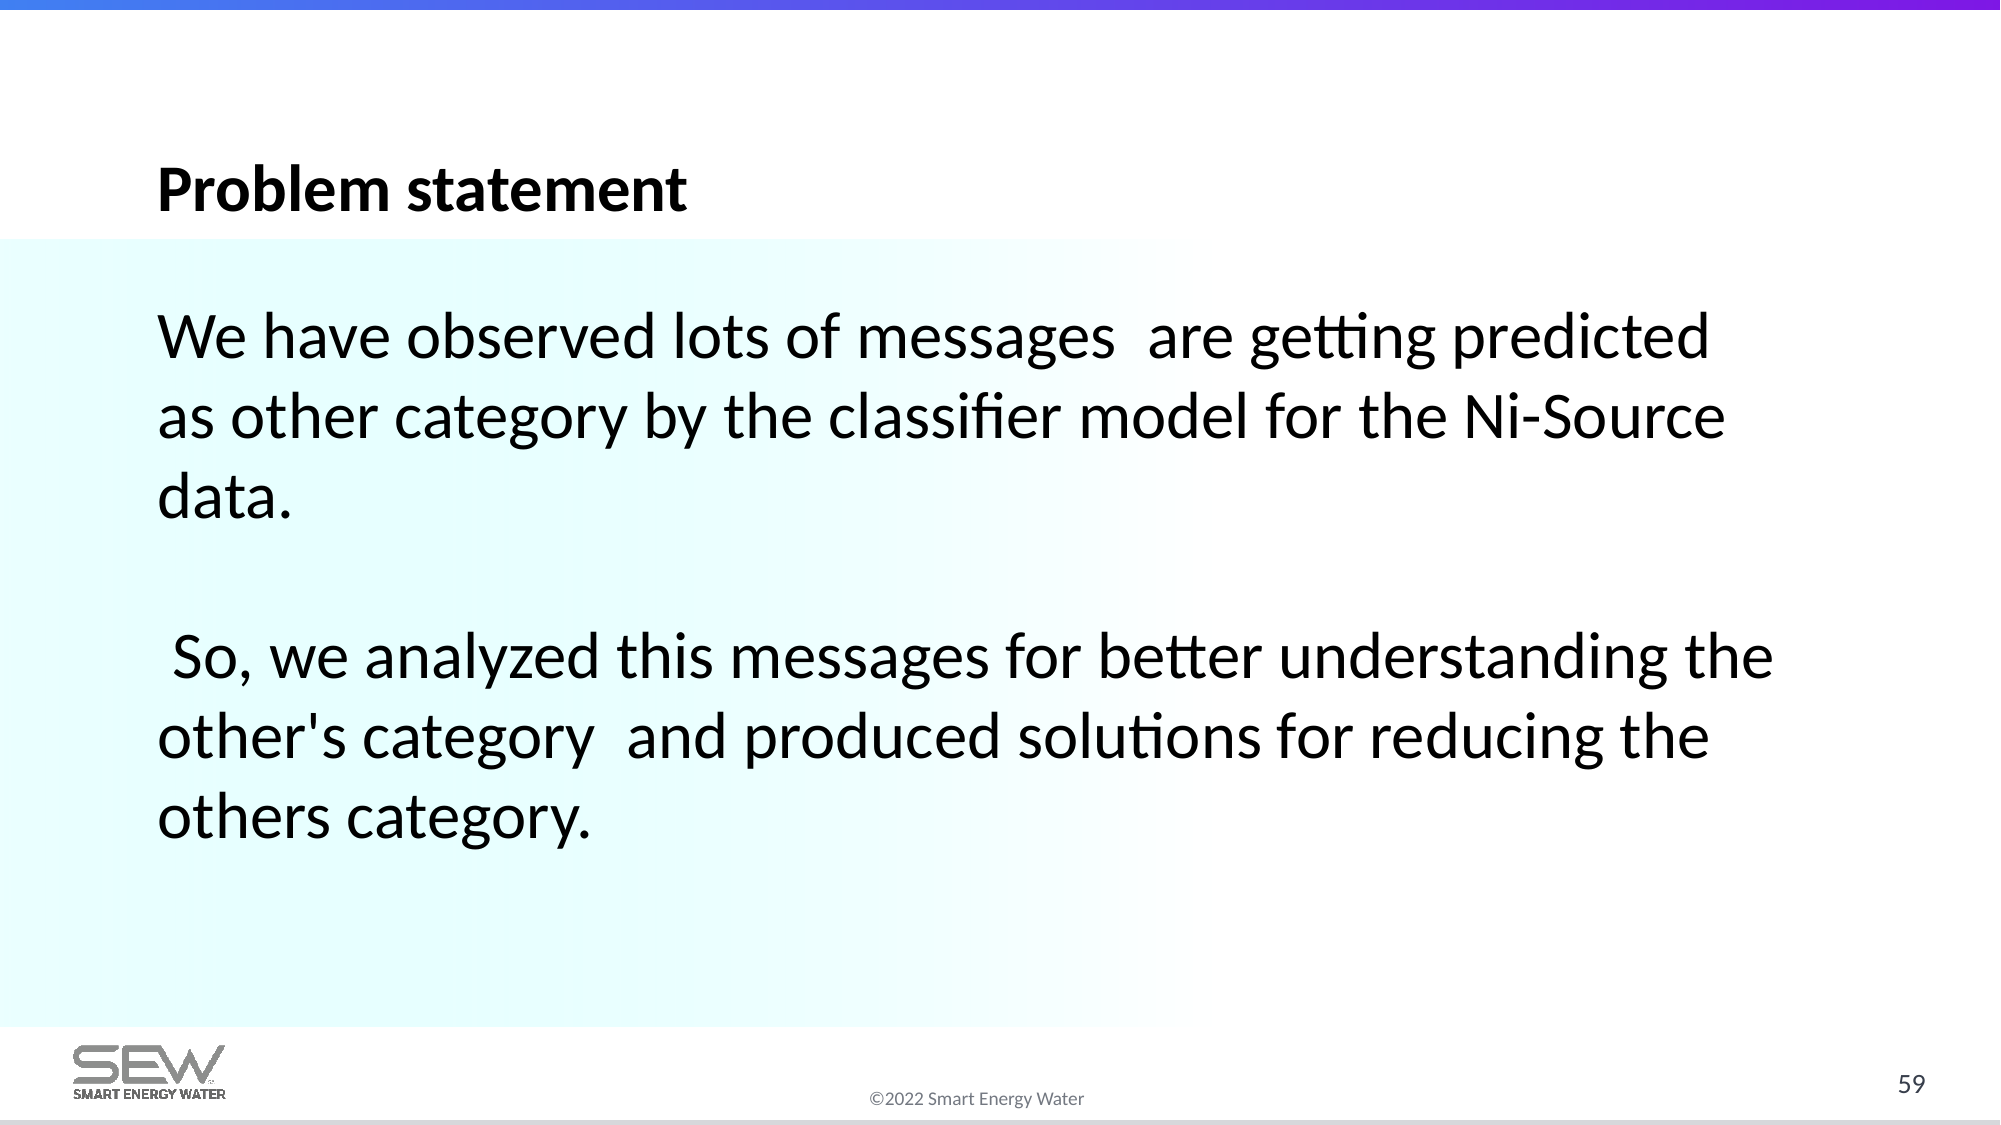

Problem statement
We have observed lots of messages  are getting predicted as other category by the classifier model for the Ni-Source data.

 So, we analyzed this messages for better understanding the other's category  and produced solutions for reducing the others category.